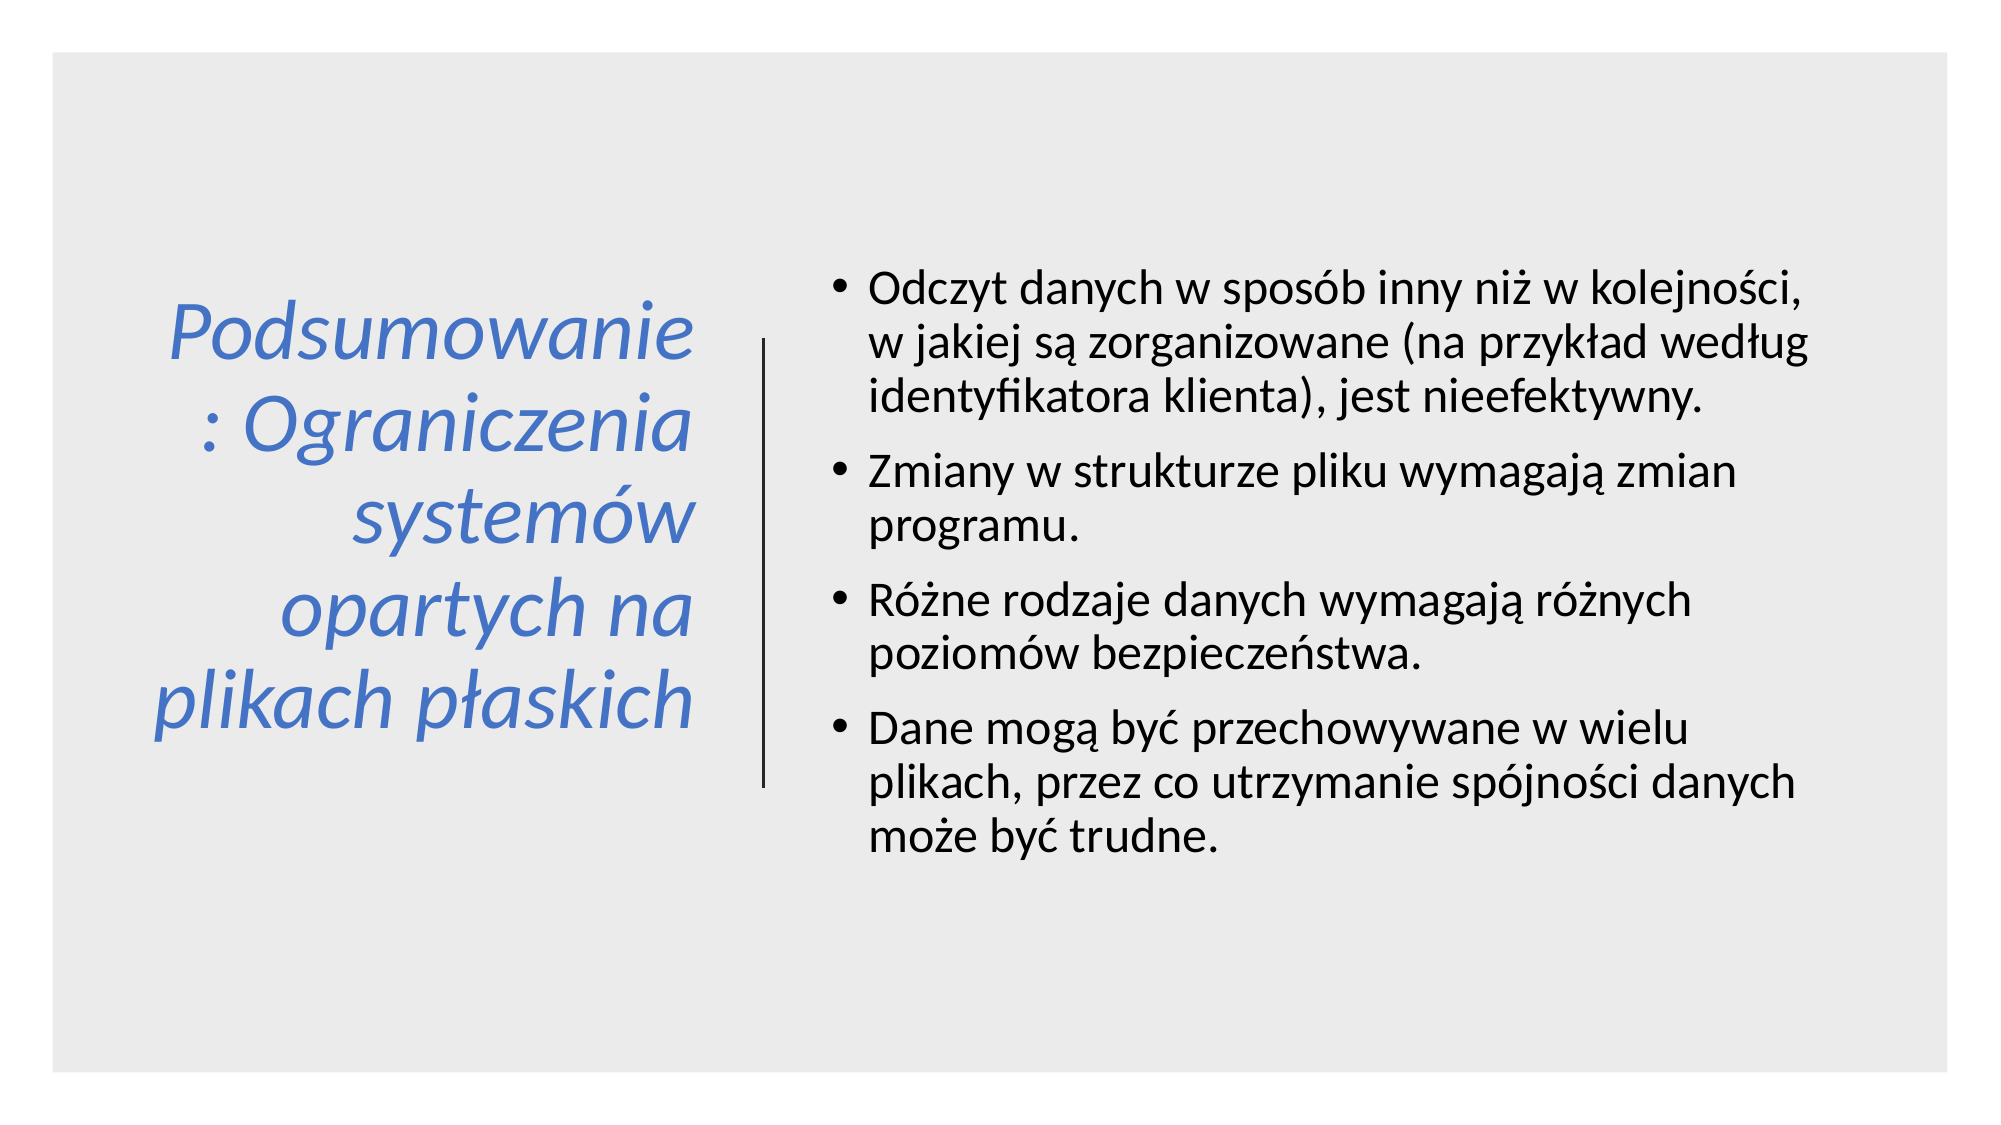

# Podsumowanie: Ograniczenia systemów opartych na plikach płaskich
Odczyt danych w sposób inny niż w kolejności, w jakiej są zorganizowane (na przykład według identyfikatora klienta), jest nieefektywny.
Zmiany w strukturze pliku wymagają zmian programu.
Różne rodzaje danych wymagają różnych poziomów bezpieczeństwa.
Dane mogą być przechowywane w wielu plikach, przez co utrzymanie spójności danych może być trudne.